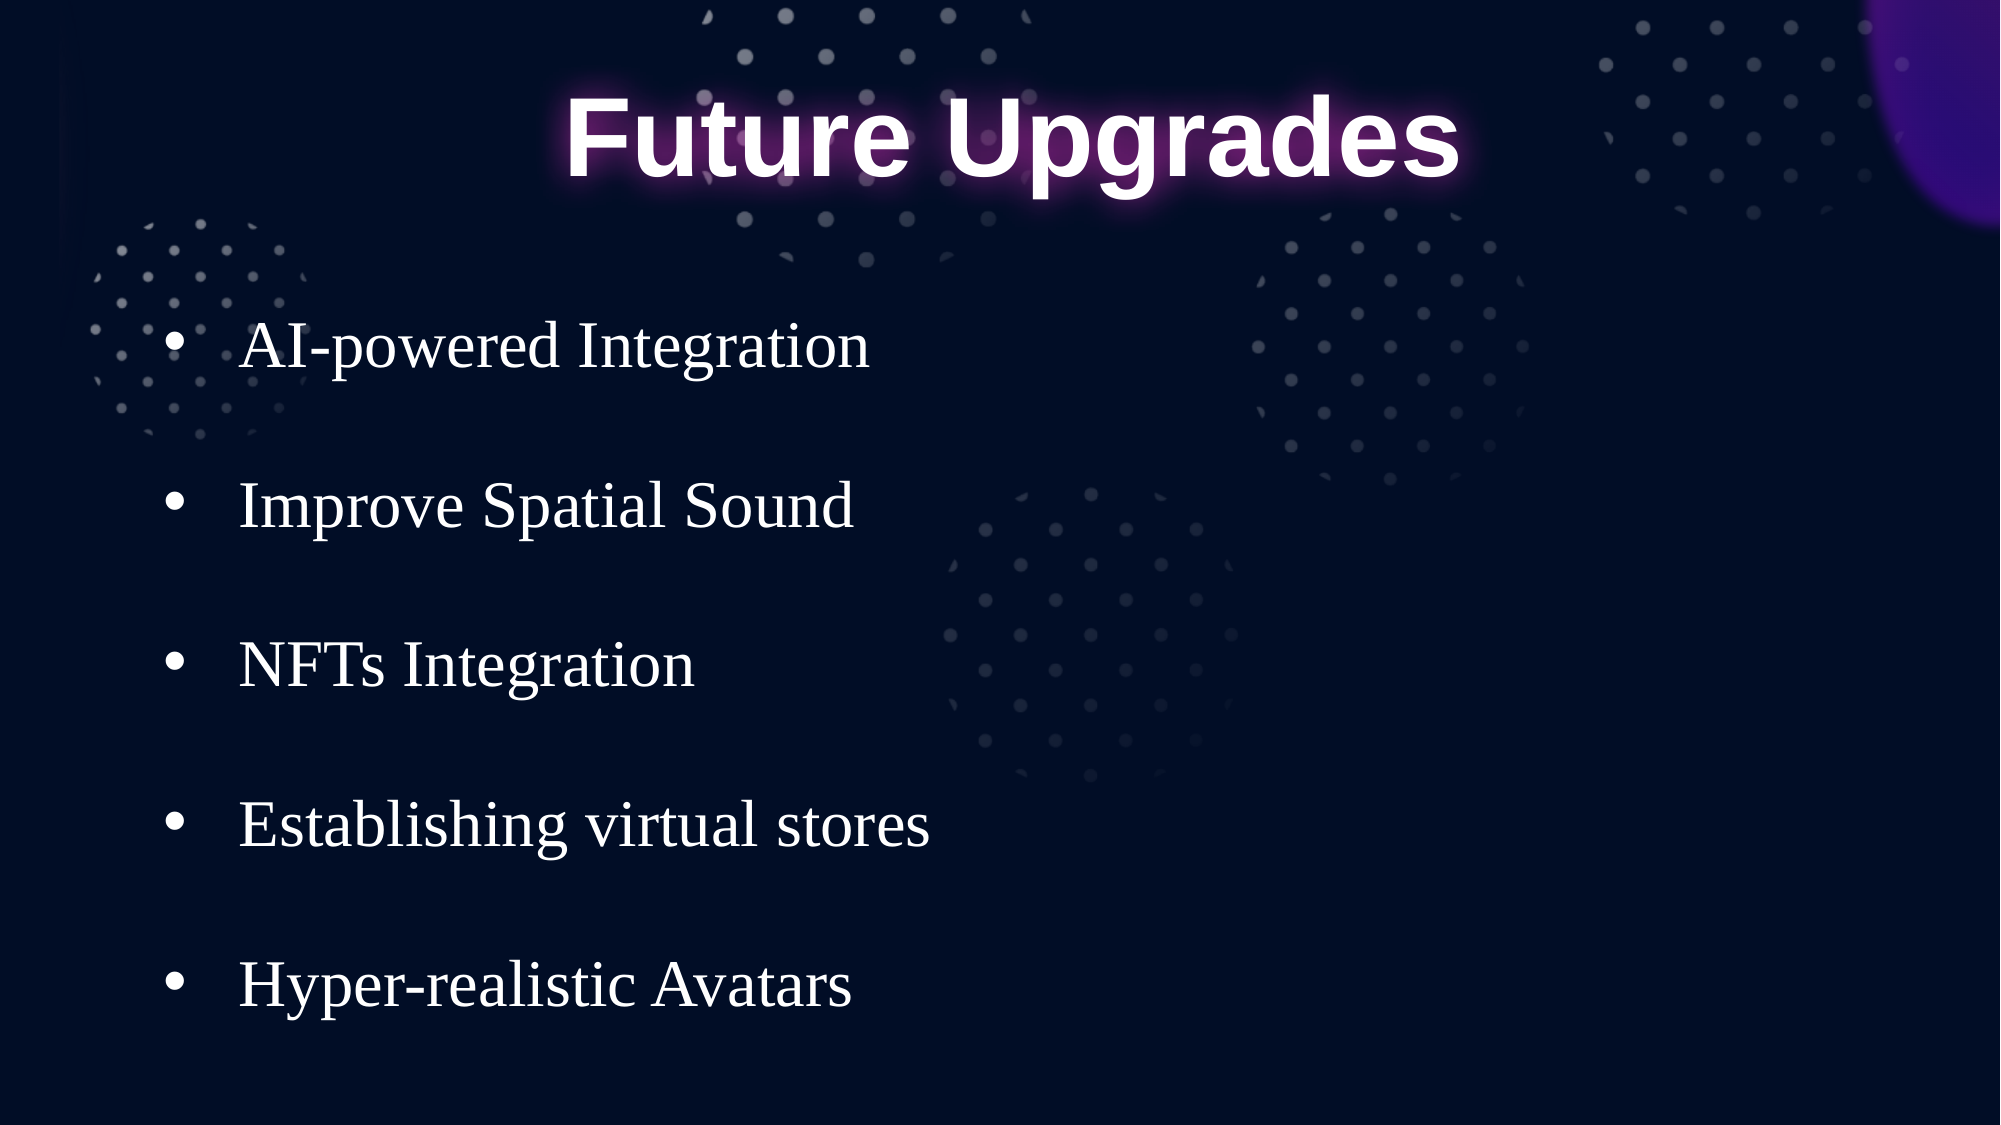

# Future Upgrades
AI-powered Integration

Improve Spatial Sound

NFTs Integration

Establishing virtual stores

Hyper-realistic Avatars